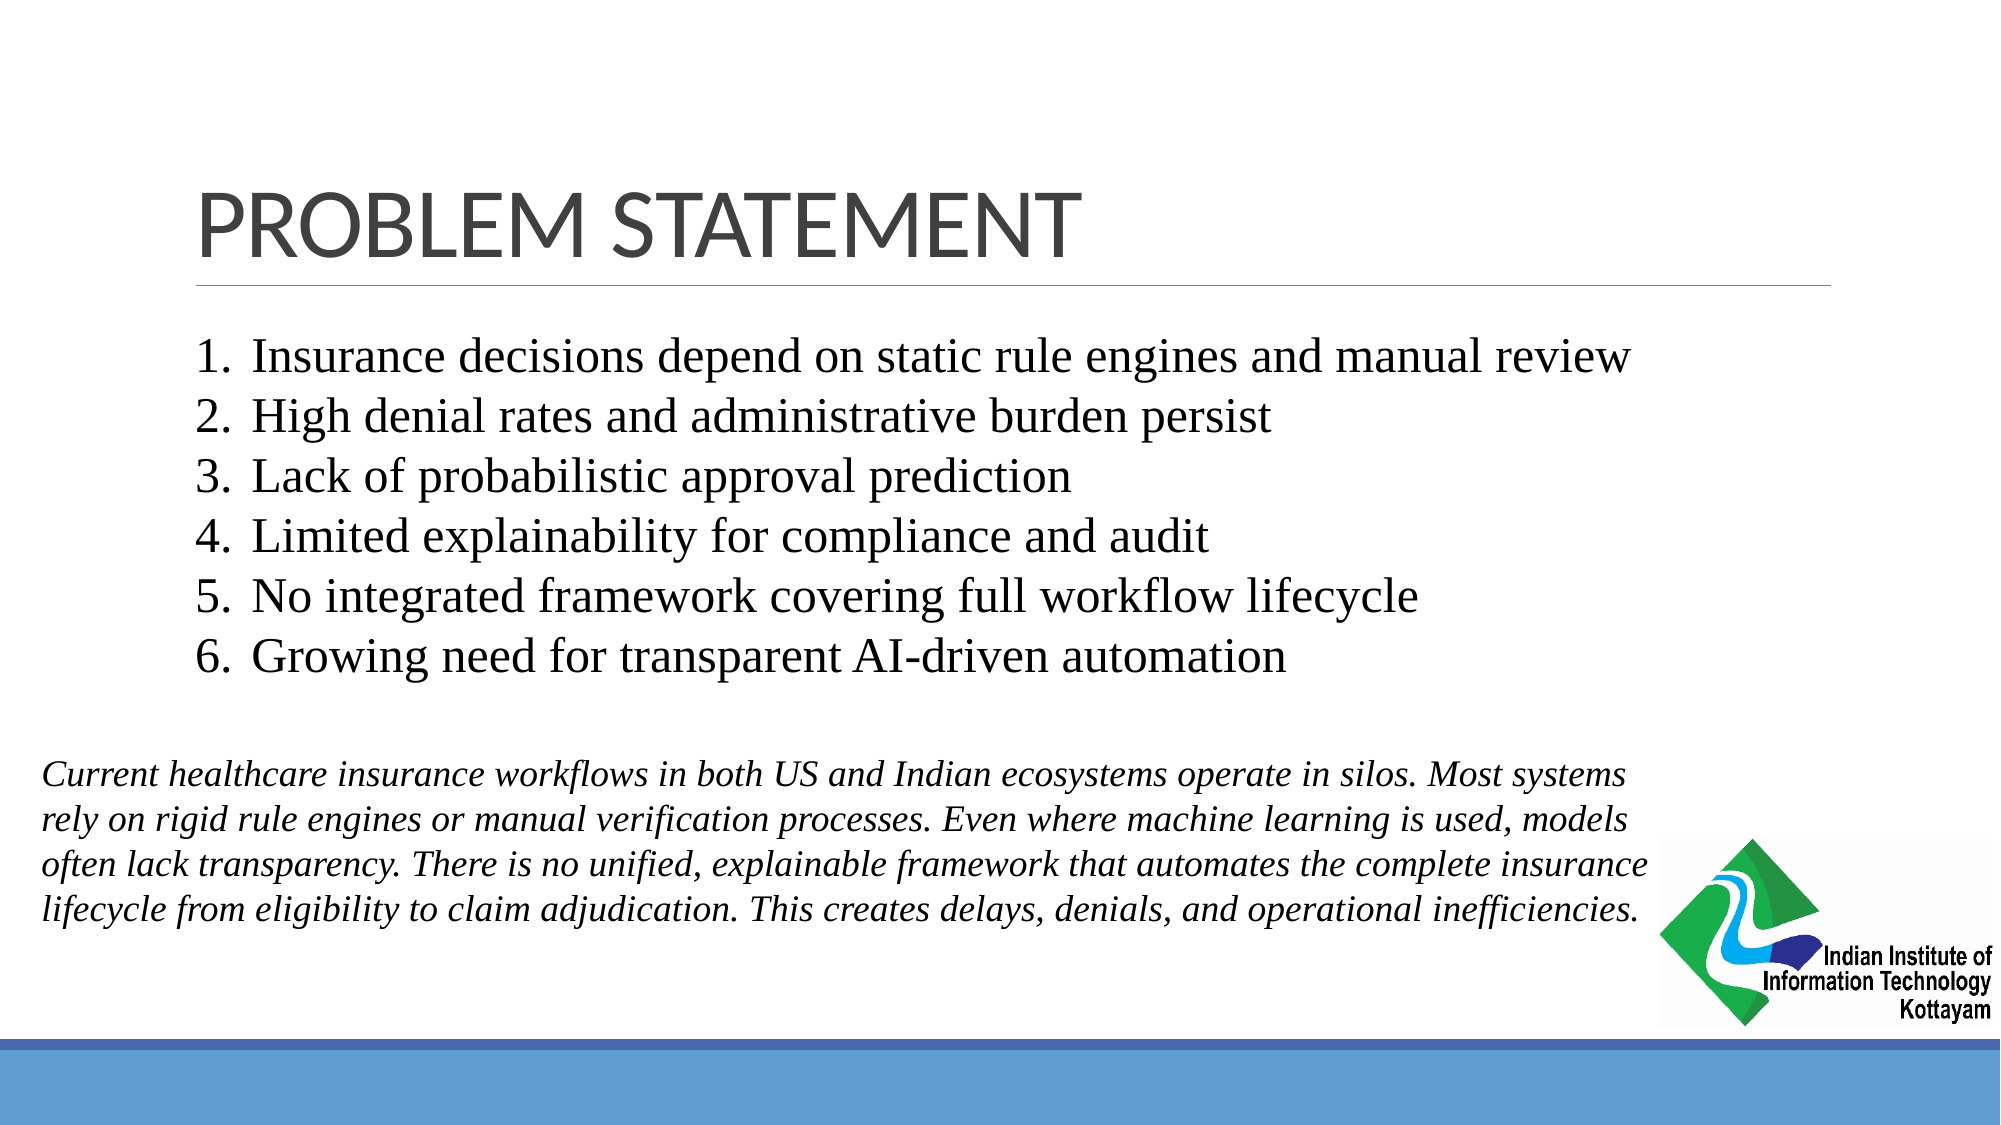

# PROBLEM STATEMENT
Insurance decisions depend on static rule engines and manual review
High denial rates and administrative burden persist
Lack of probabilistic approval prediction
Limited explainability for compliance and audit
No integrated framework covering full workflow lifecycle
Growing need for transparent AI-driven automation
Current healthcare insurance workflows in both US and Indian ecosystems operate in silos. Most systems rely on rigid rule engines or manual verification processes. Even where machine learning is used, models often lack transparency. There is no unified, explainable framework that automates the complete insurance lifecycle from eligibility to claim adjudication. This creates delays, denials, and operational inefficiencies.